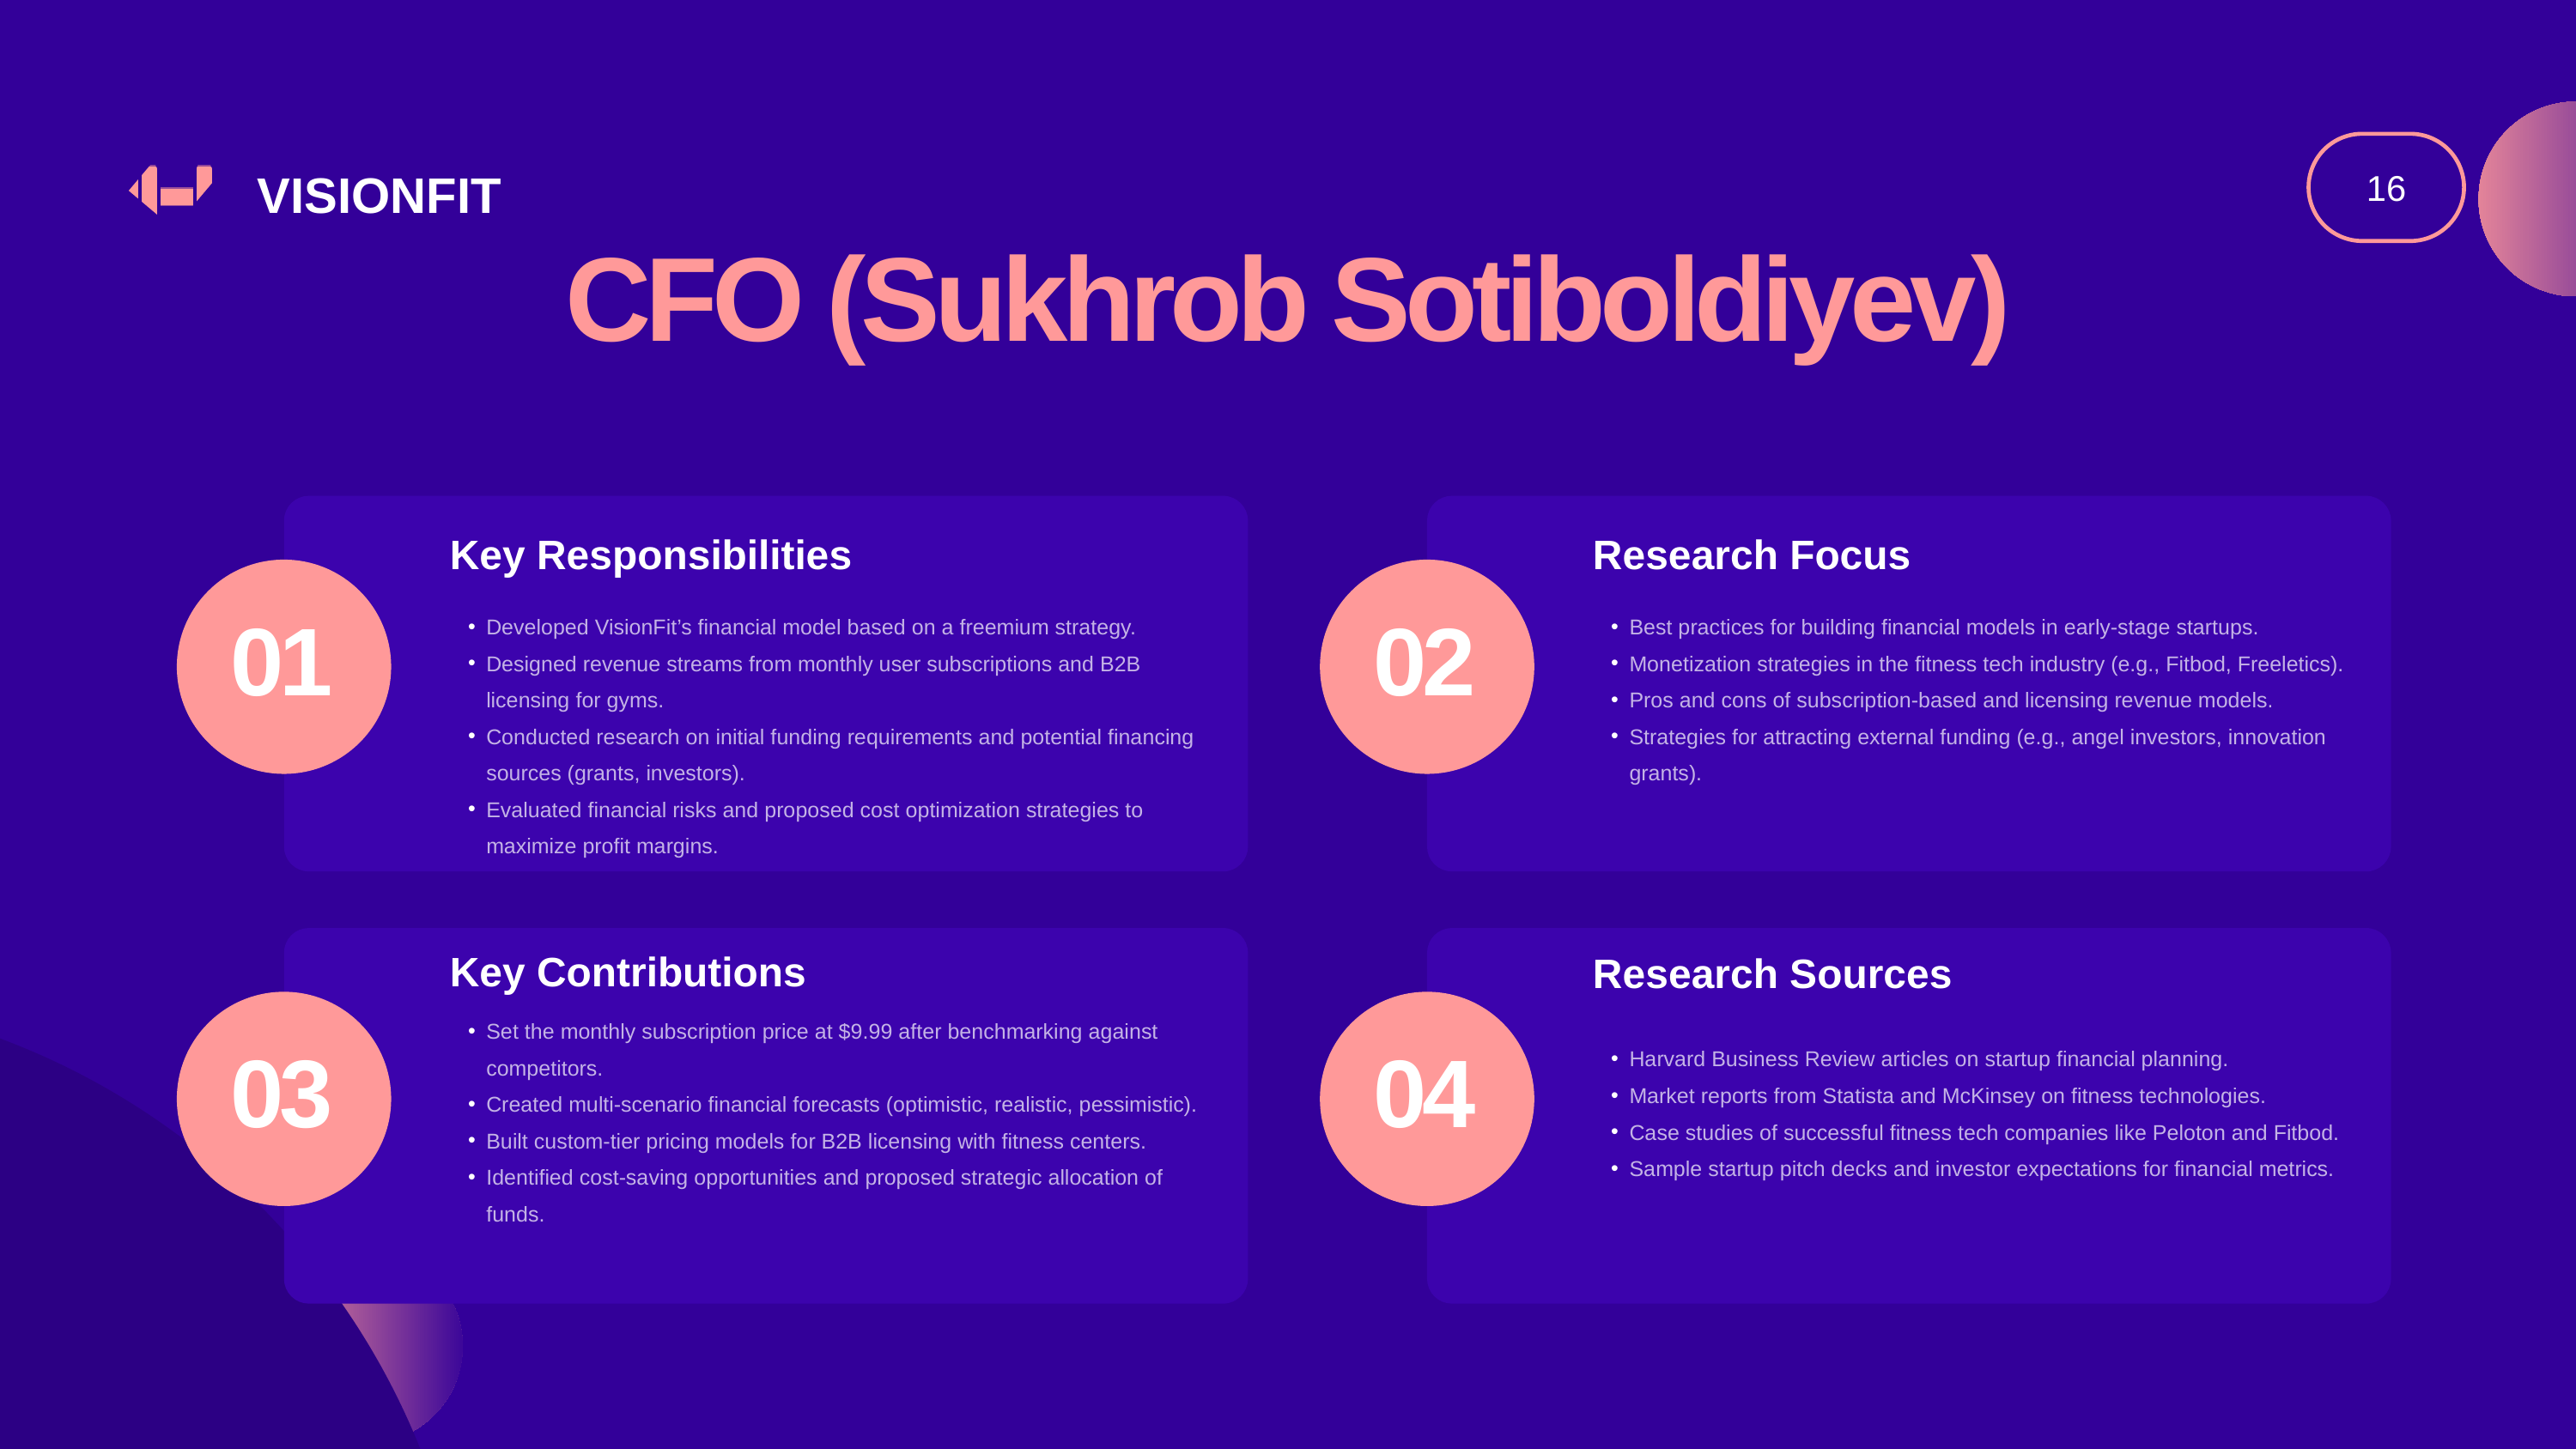

16
VISIONFIT
CFO (Sukhrob Sotiboldiyev)

Key Responsibilities
Research Focus

Developed VisionFit’s financial model based on a freemium strategy.
Designed revenue streams from monthly user subscriptions and B2B licensing for gyms.
Conducted research on initial funding requirements and potential financing sources (grants, investors).
Evaluated financial risks and proposed cost optimization strategies to maximize profit margins.

Best practices for building financial models in early-stage startups.
Monetization strategies in the fitness tech industry (e.g., Fitbod, Freeletics).
Pros and cons of subscription-based and licensing revenue models.
Strategies for attracting external funding (e.g., angel investors, innovation grants).

01
02
Key Contributions
Research Sources

Set the monthly subscription price at $9.99 after benchmarking against competitors.
Created multi-scenario financial forecasts (optimistic, realistic, pessimistic).
Built custom-tier pricing models for B2B licensing with fitness centers.
Identified cost-saving opportunities and proposed strategic allocation of funds.

Harvard Business Review articles on startup financial planning.
Market reports from Statista and McKinsey on fitness technologies.
Case studies of successful fitness tech companies like Peloton and Fitbod.
Sample startup pitch decks and investor expectations for financial metrics.

03
04